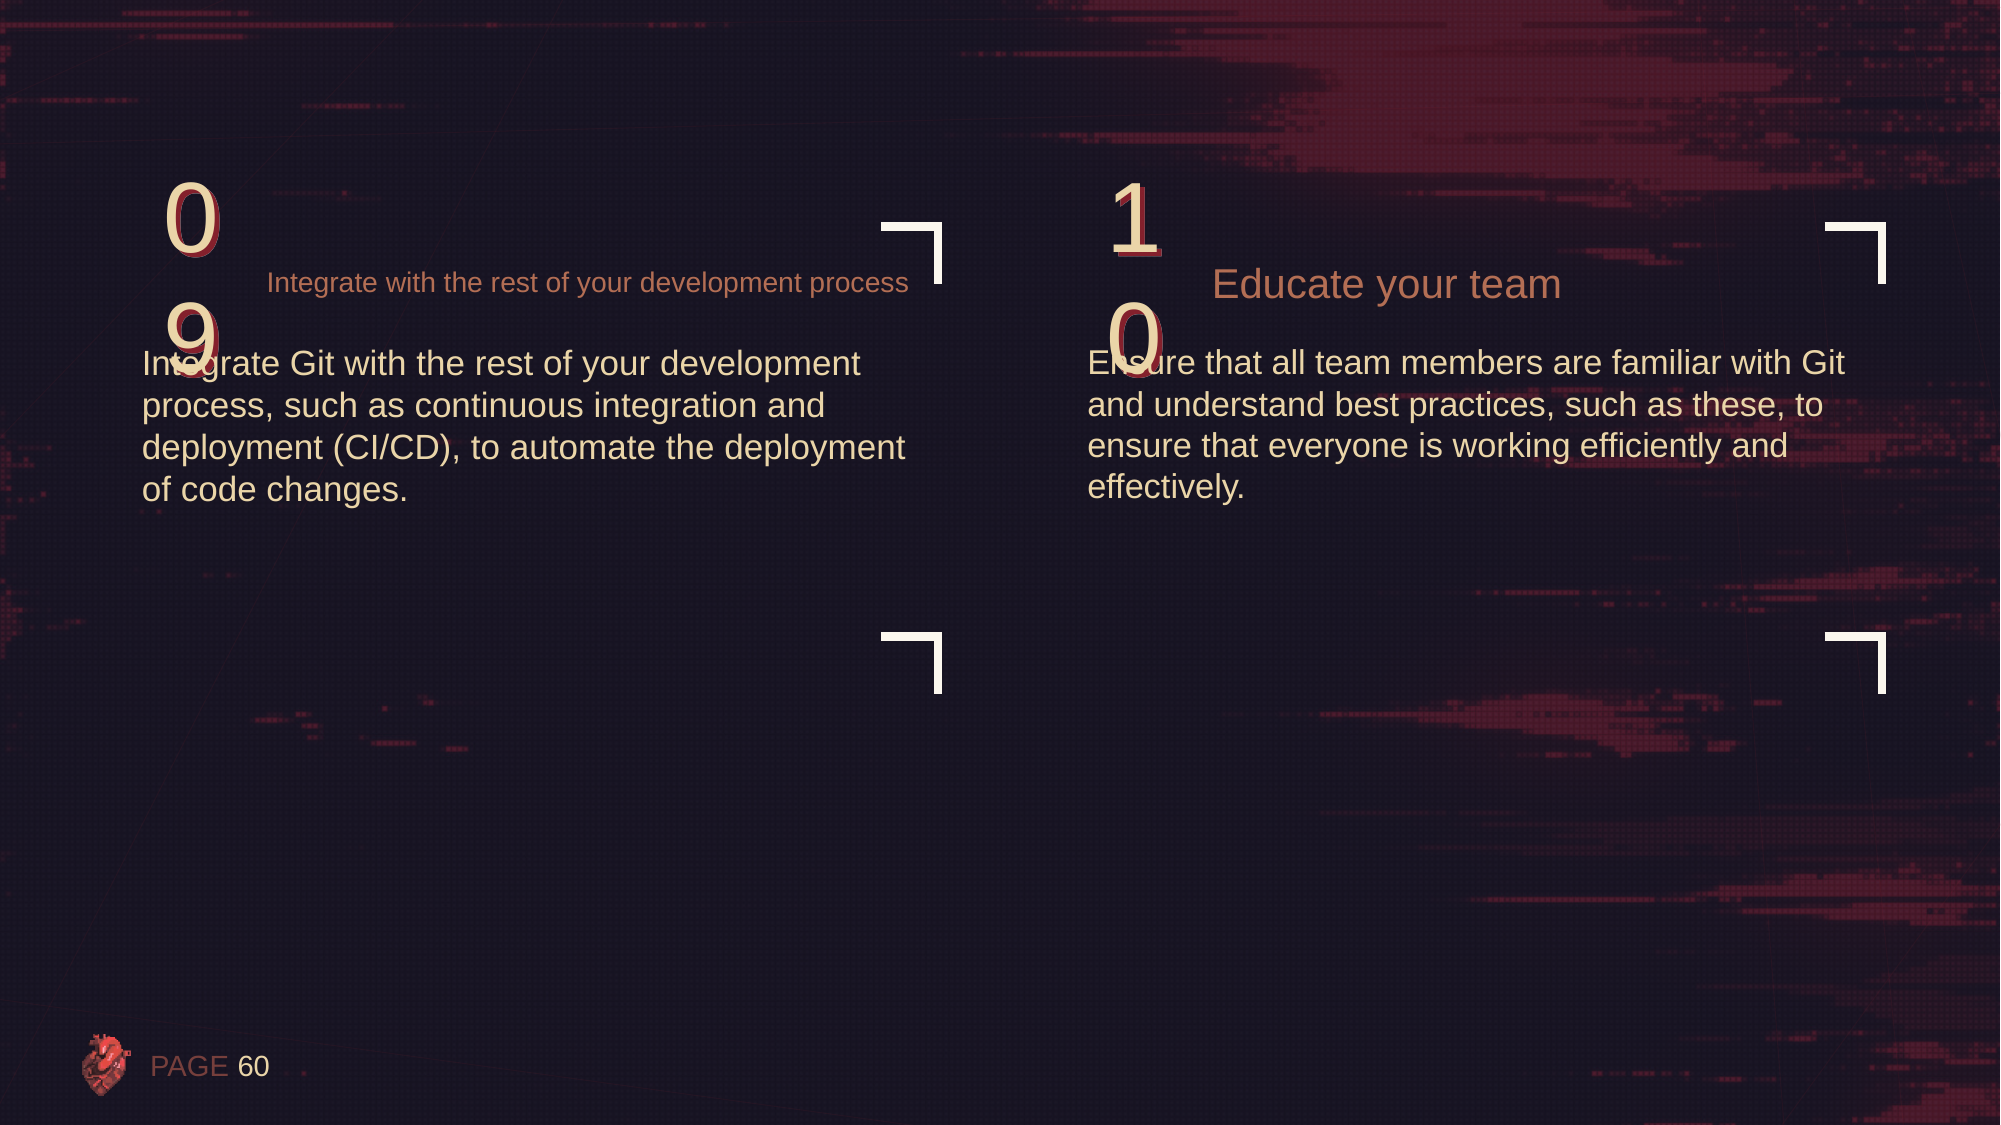

#
10
09
Integrate with the rest of your development process
Educate your team
Integrate Git with the rest of your development process, such as continuous integration and deployment (CI/CD), to automate the deployment of code changes.
Ensure that all team members are familiar with Git and understand best practices, such as these, to ensure that everyone is working efficiently and effectively.
PAGE 60